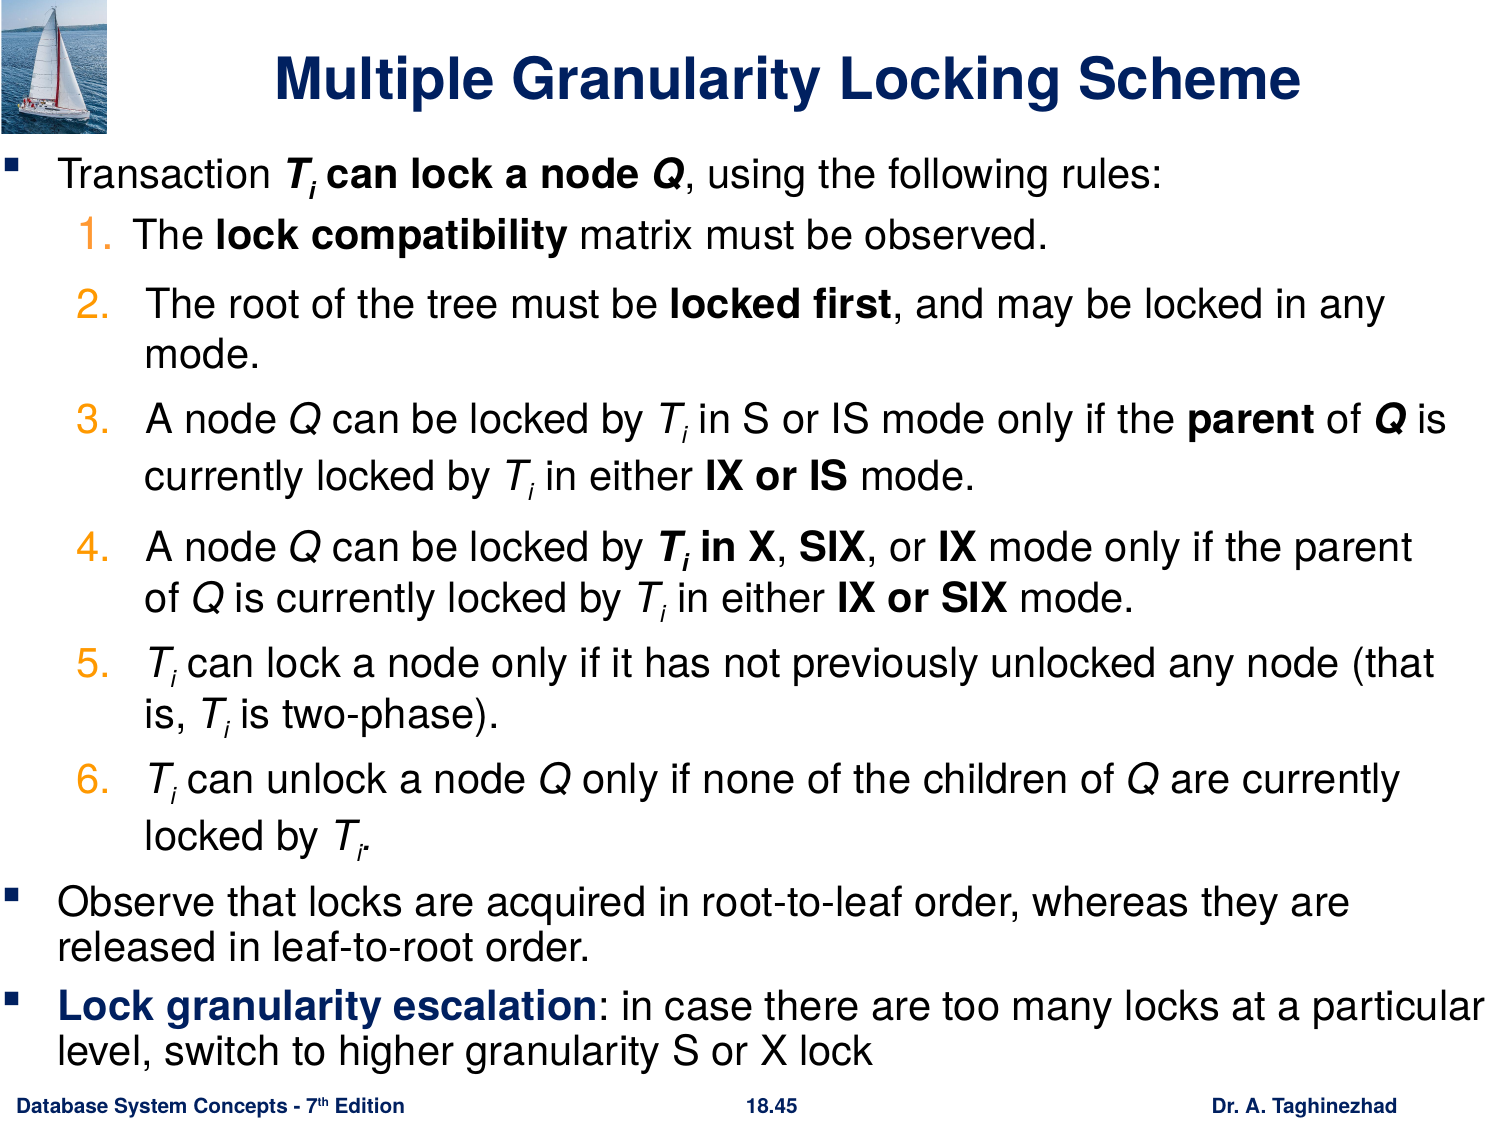

# Multiple Granularity Locking Scheme
Transaction Ti can lock a node Q, using the following rules:
The lock compatibility matrix must be observed.

2.   The root of the tree must be locked first, and may be locked in any
      mode.

3.   A node Q can be locked by Ti in S or IS mode only if the parent of Q is
      currently locked by Ti in either IX or IS mode.

4.   A node Q can be locked by Ti in X, SIX, or IX mode only if the parent
      of Q is currently locked by Ti in either IX or SIX mode.

5.   Ti can lock a node only if it has not previously unlocked any node (that
      is, Ti is two-phase).

6.   Ti can unlock a node Q only if none of the children of Q are currently
      locked by Ti.
Observe that locks are acquired in root-to-leaf order, whereas they are released in leaf-to-root order.
Lock granularity escalation: in case there are too many locks at a particular level, switch to higher granularity S or X lock